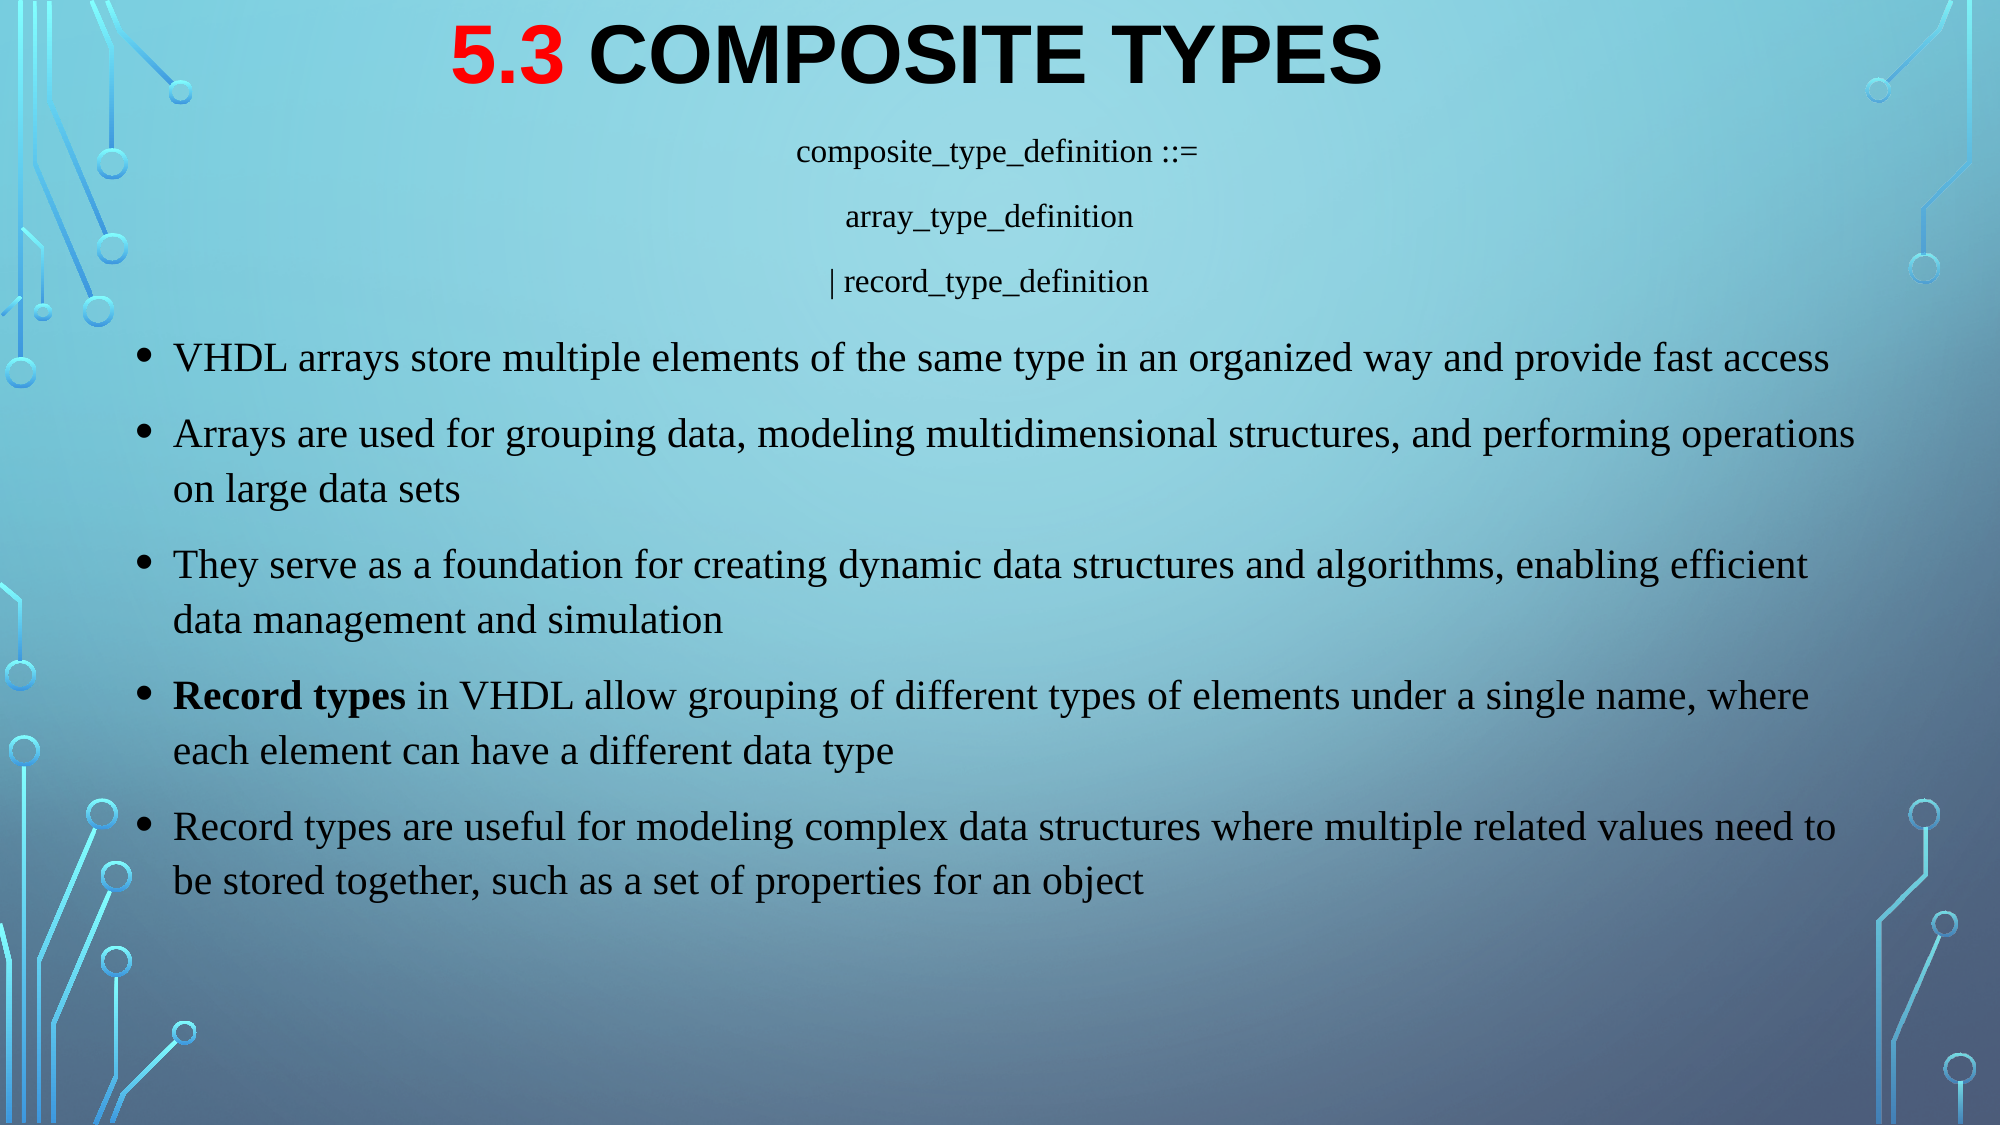

5.3 COMPOSITE TYPES
composite_type_definition ::=
      array_type_definition
    | record_type_definition
VHDL arrays store multiple elements of the same type in an organized way and provide fast access
Arrays are used for grouping data, modeling multidimensional structures, and performing operations on large data sets
They serve as a foundation for creating dynamic data structures and algorithms, enabling efficient data management and simulation
Record types in VHDL allow grouping of different types of elements under a single name, where each element can have a different data type
Record types are useful for modeling complex data structures where multiple related values need to be stored together, such as a set of properties for an object